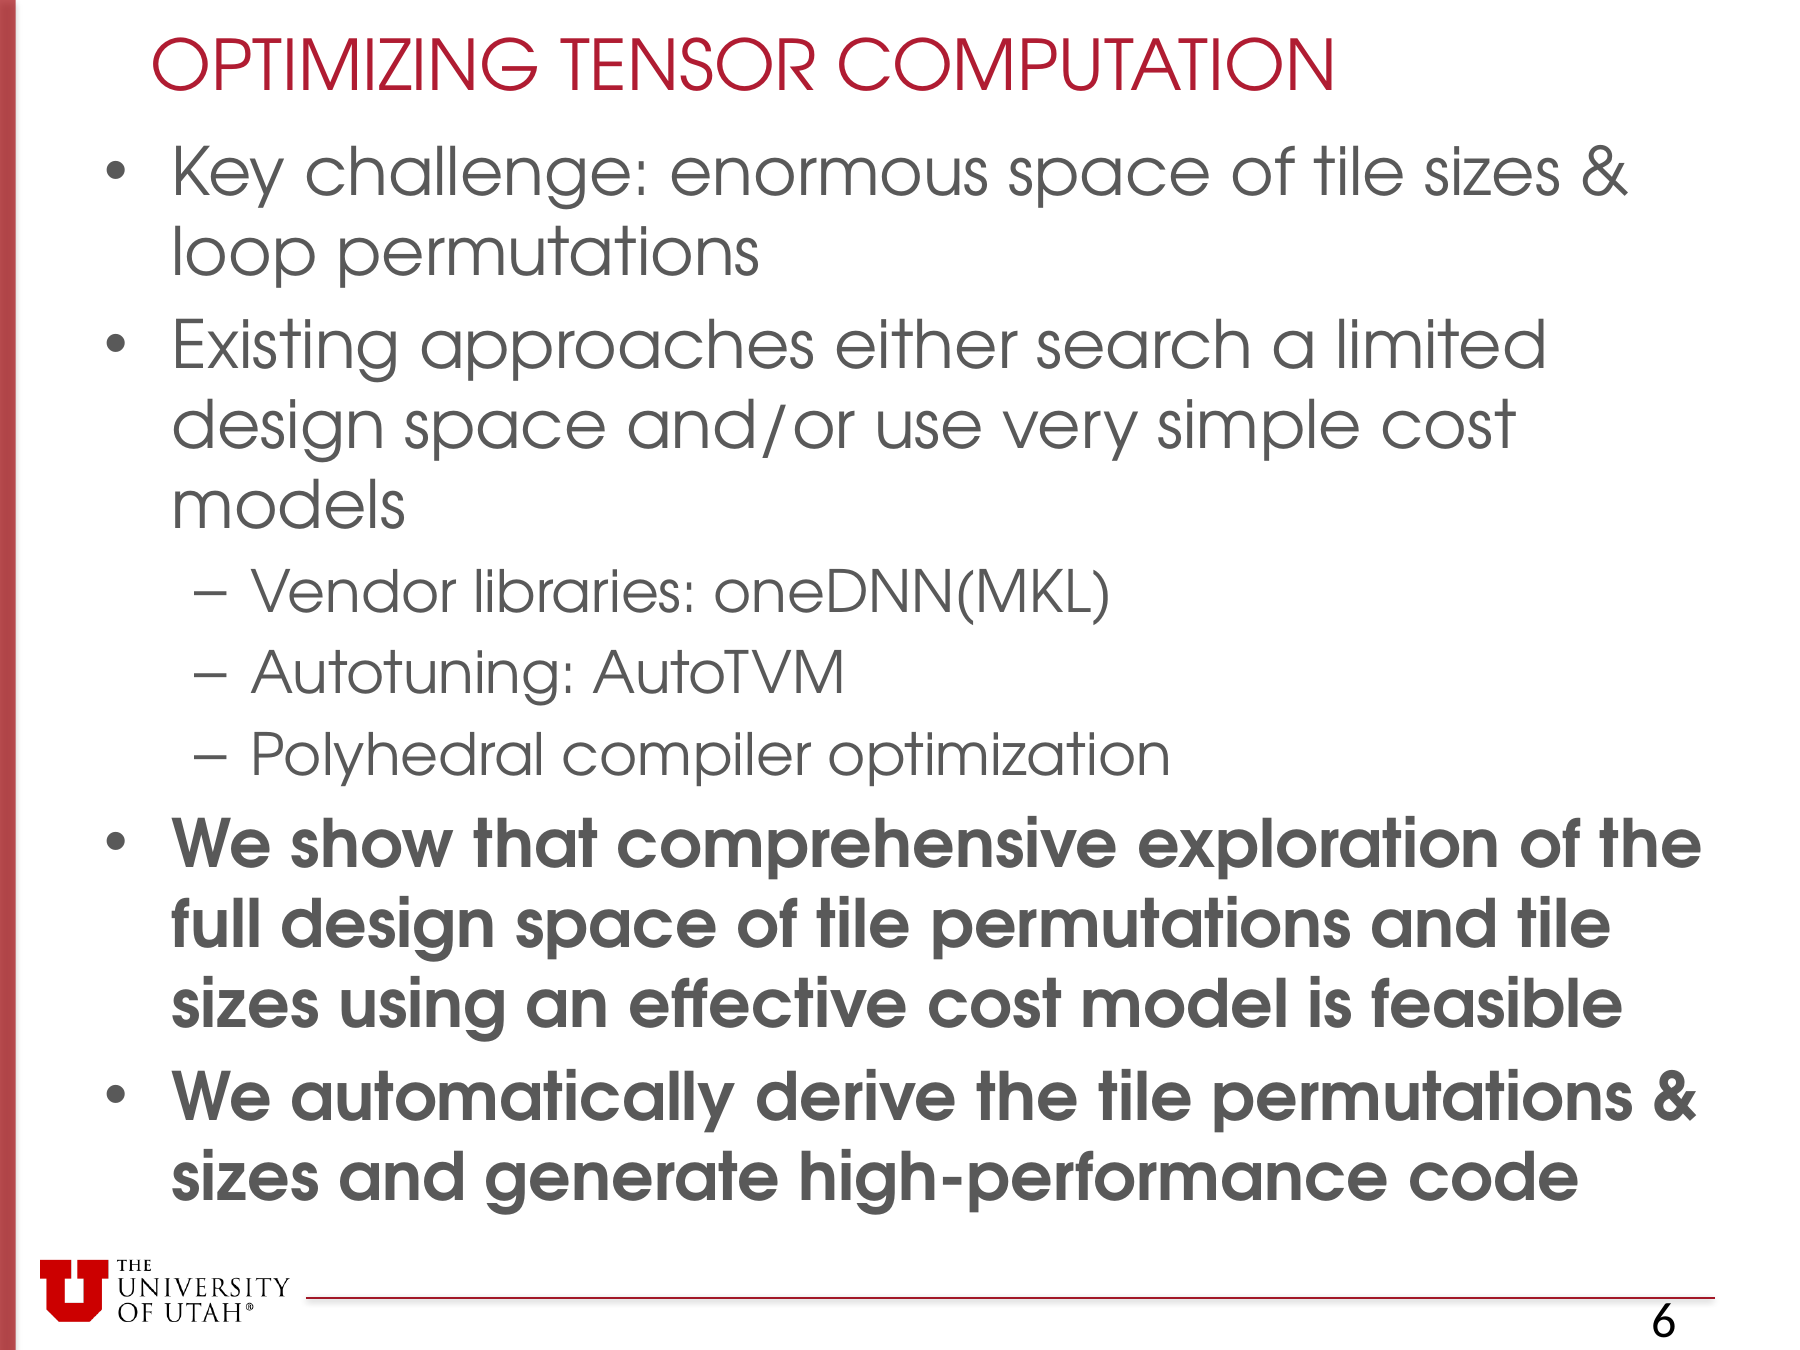

# optimizing tensor computation
Key challenge: enormous space of tile sizes & loop permutations
Existing approaches either search a limited design space and/or use very simple cost models
Vendor libraries: oneDNN(MKL)
Autotuning: AutoTVM
Polyhedral compiler optimization
We show that comprehensive exploration of the full design space of tile permutations and tile sizes using an effective cost model is feasible
We automatically derive the tile permutations & sizes and generate high-performance code